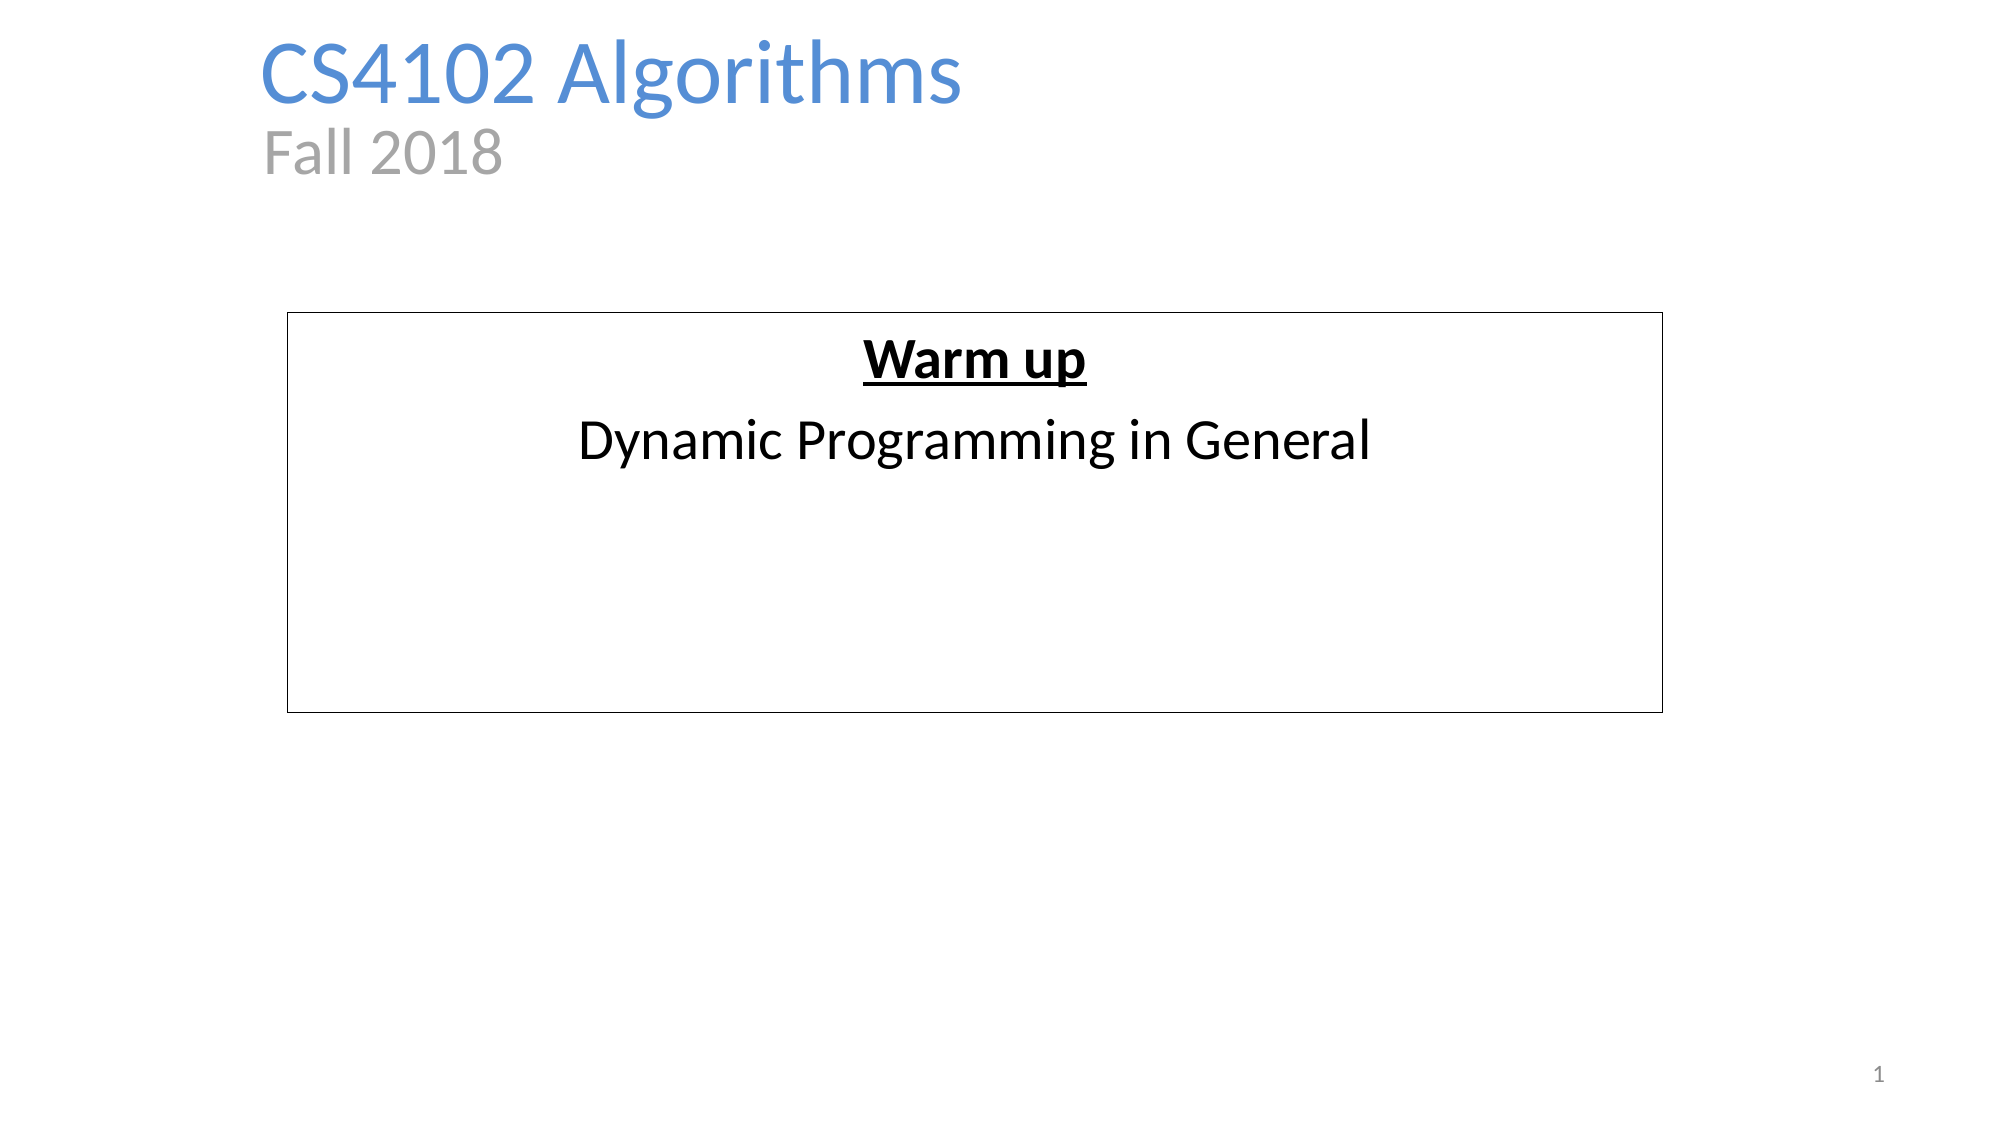

CS4102 Algorithms
Fall 2018
Warm up
Dynamic Programming in General
1